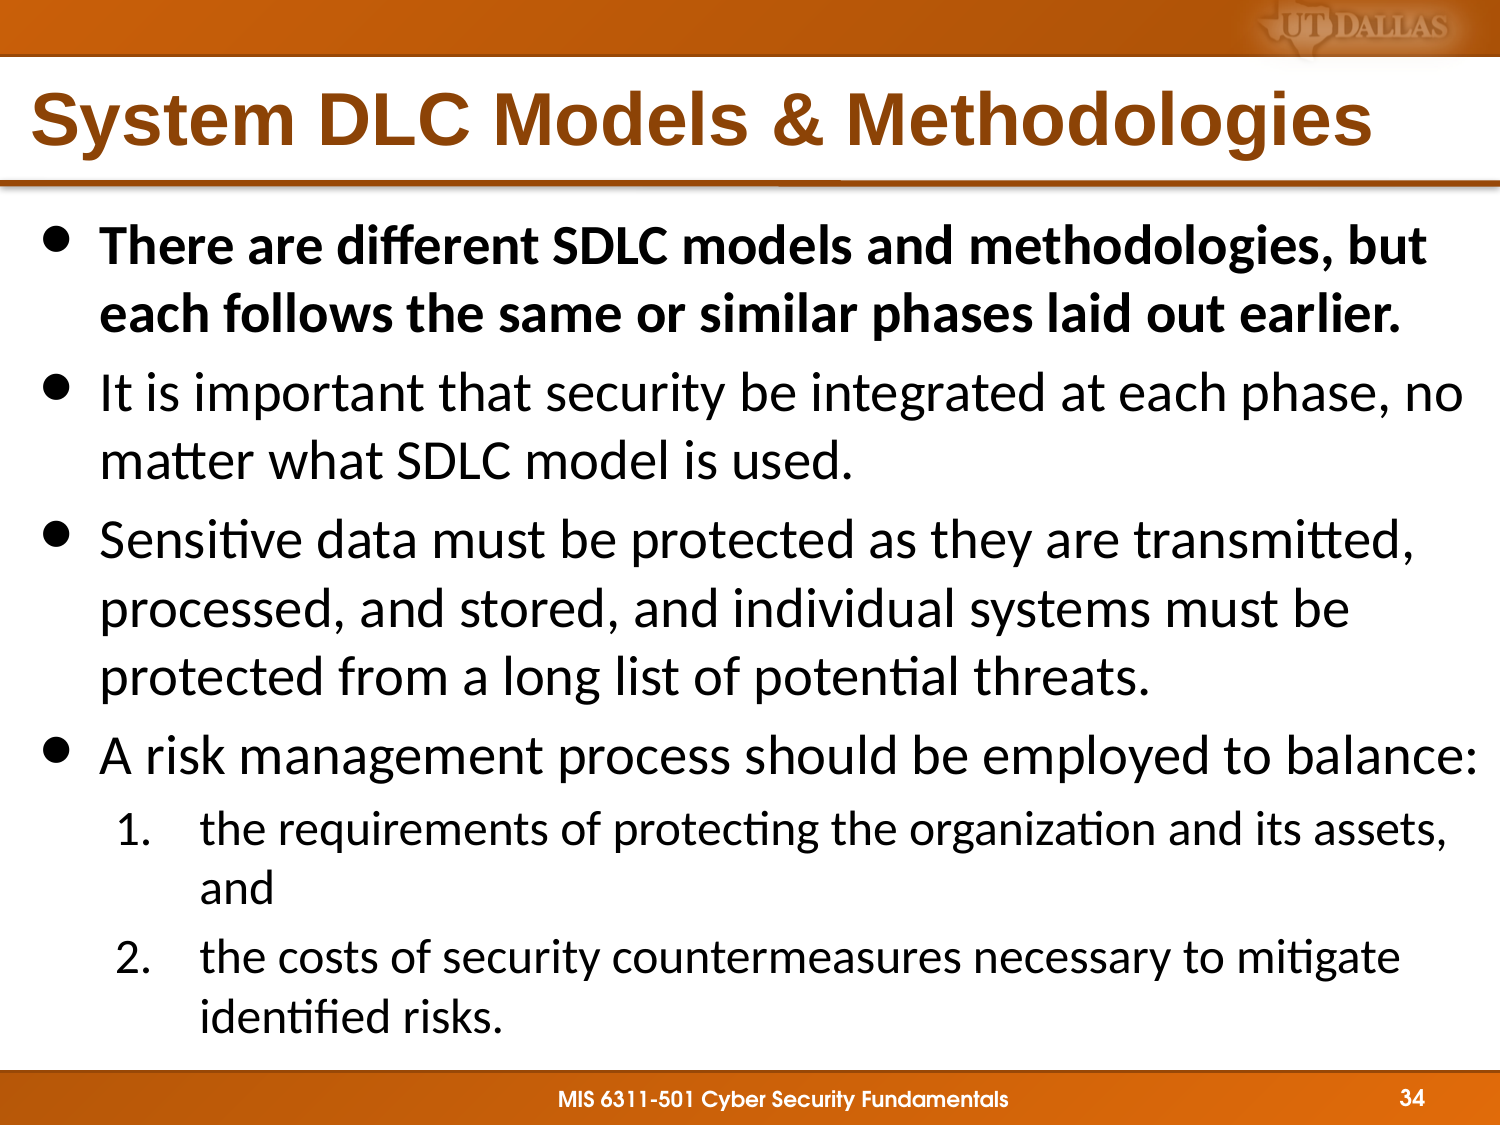

# System DLC Models & Methodologies
There are different SDLC models and methodologies, but each follows the same or similar phases laid out earlier.
It is important that security be integrated at each phase, no matter what SDLC model is used.
Sensitive data must be protected as they are transmitted, processed, and stored, and individual systems must be protected from a long list of potential threats.
A risk management process should be employed to balance:
the requirements of protecting the organization and its assets, and
the costs of security countermeasures necessary to mitigate identified risks.
34